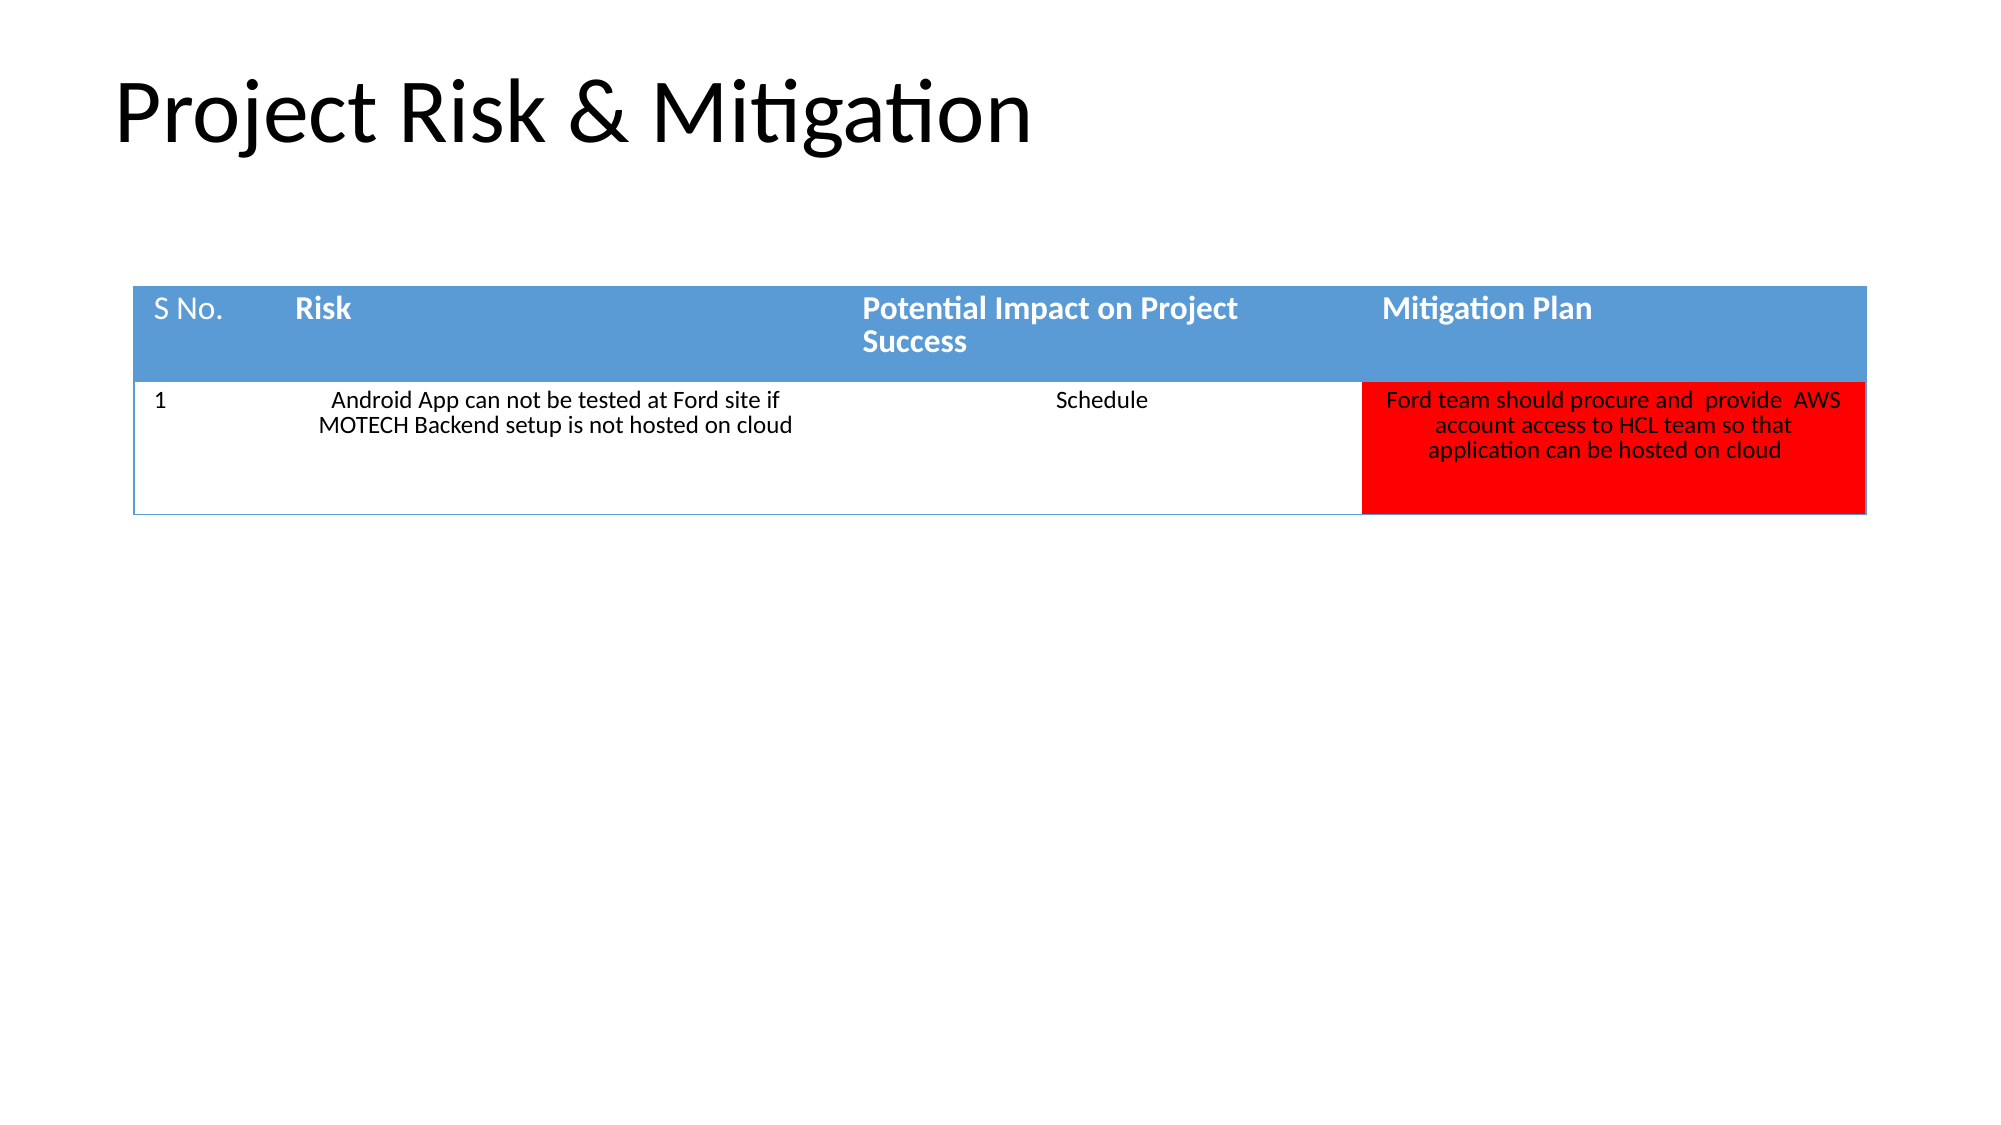

# Project Risk & Mitigation
| S No. | Risk | Potential Impact on Project Success | Mitigation Plan |
| --- | --- | --- | --- |
| 1 | Android App can not be tested at Ford site if MOTECH Backend setup is not hosted on cloud | Schedule | Ford team should procure and provide AWS account access to HCL team so that application can be hosted on cloud |